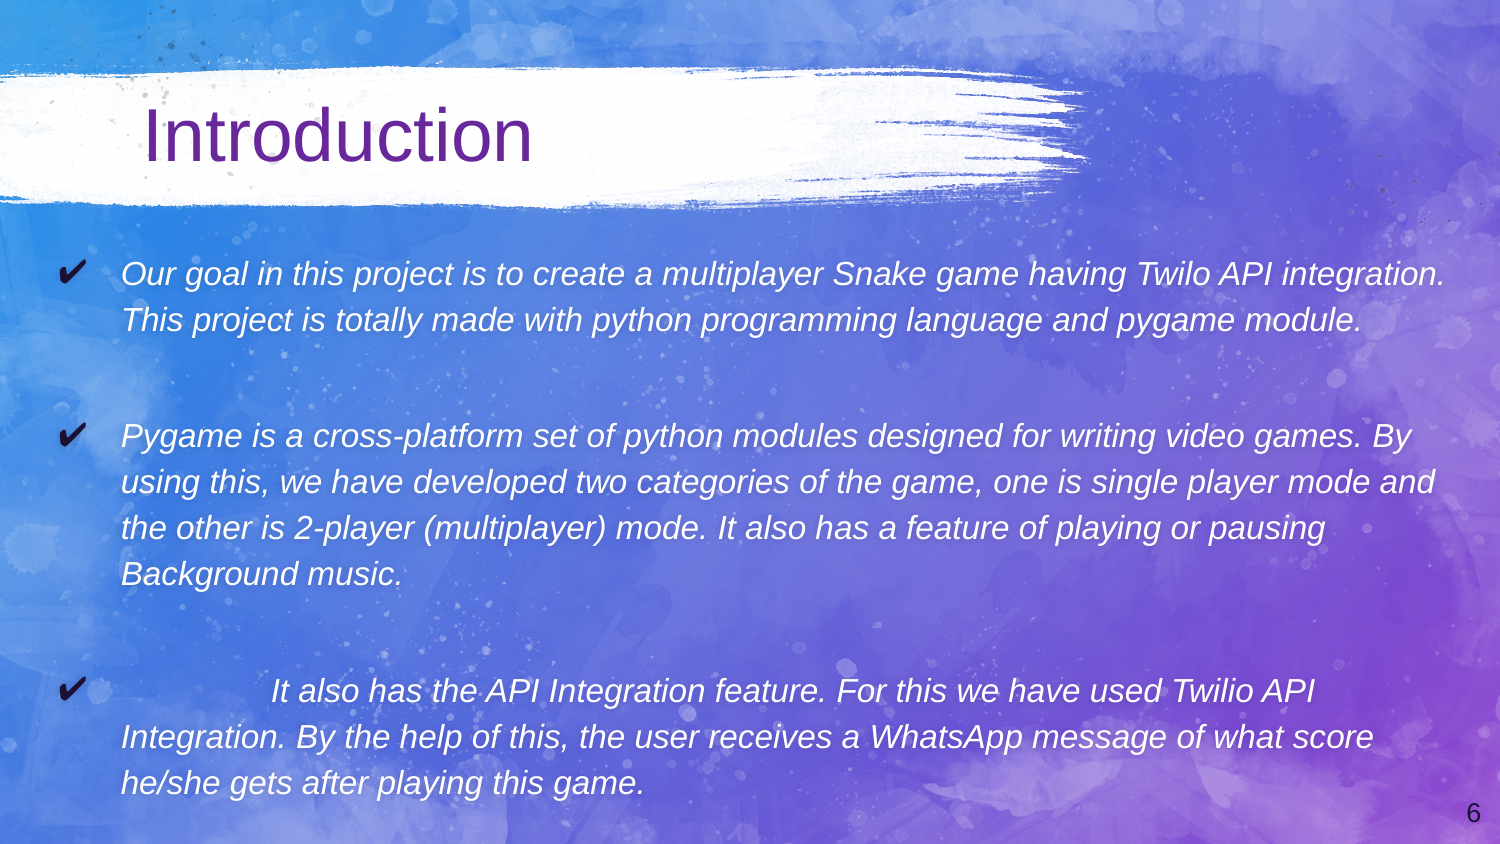

# Introduction
Our goal in this project is to create a multiplayer Snake game having Twilo API integration. This project is totally made with python programming language and pygame module.

Pygame is a cross-platform set of python modules designed for writing video games. By using this, we have developed two categories of the game, one is single player mode and the other is 2-player (multiplayer) mode. It also has a feature of playing or pausing Background music.

	It also has the API Integration feature. For this we have used Twilio API Integration. By the help of this, the user receives a WhatsApp message of what score he/she gets after playing this game.

6